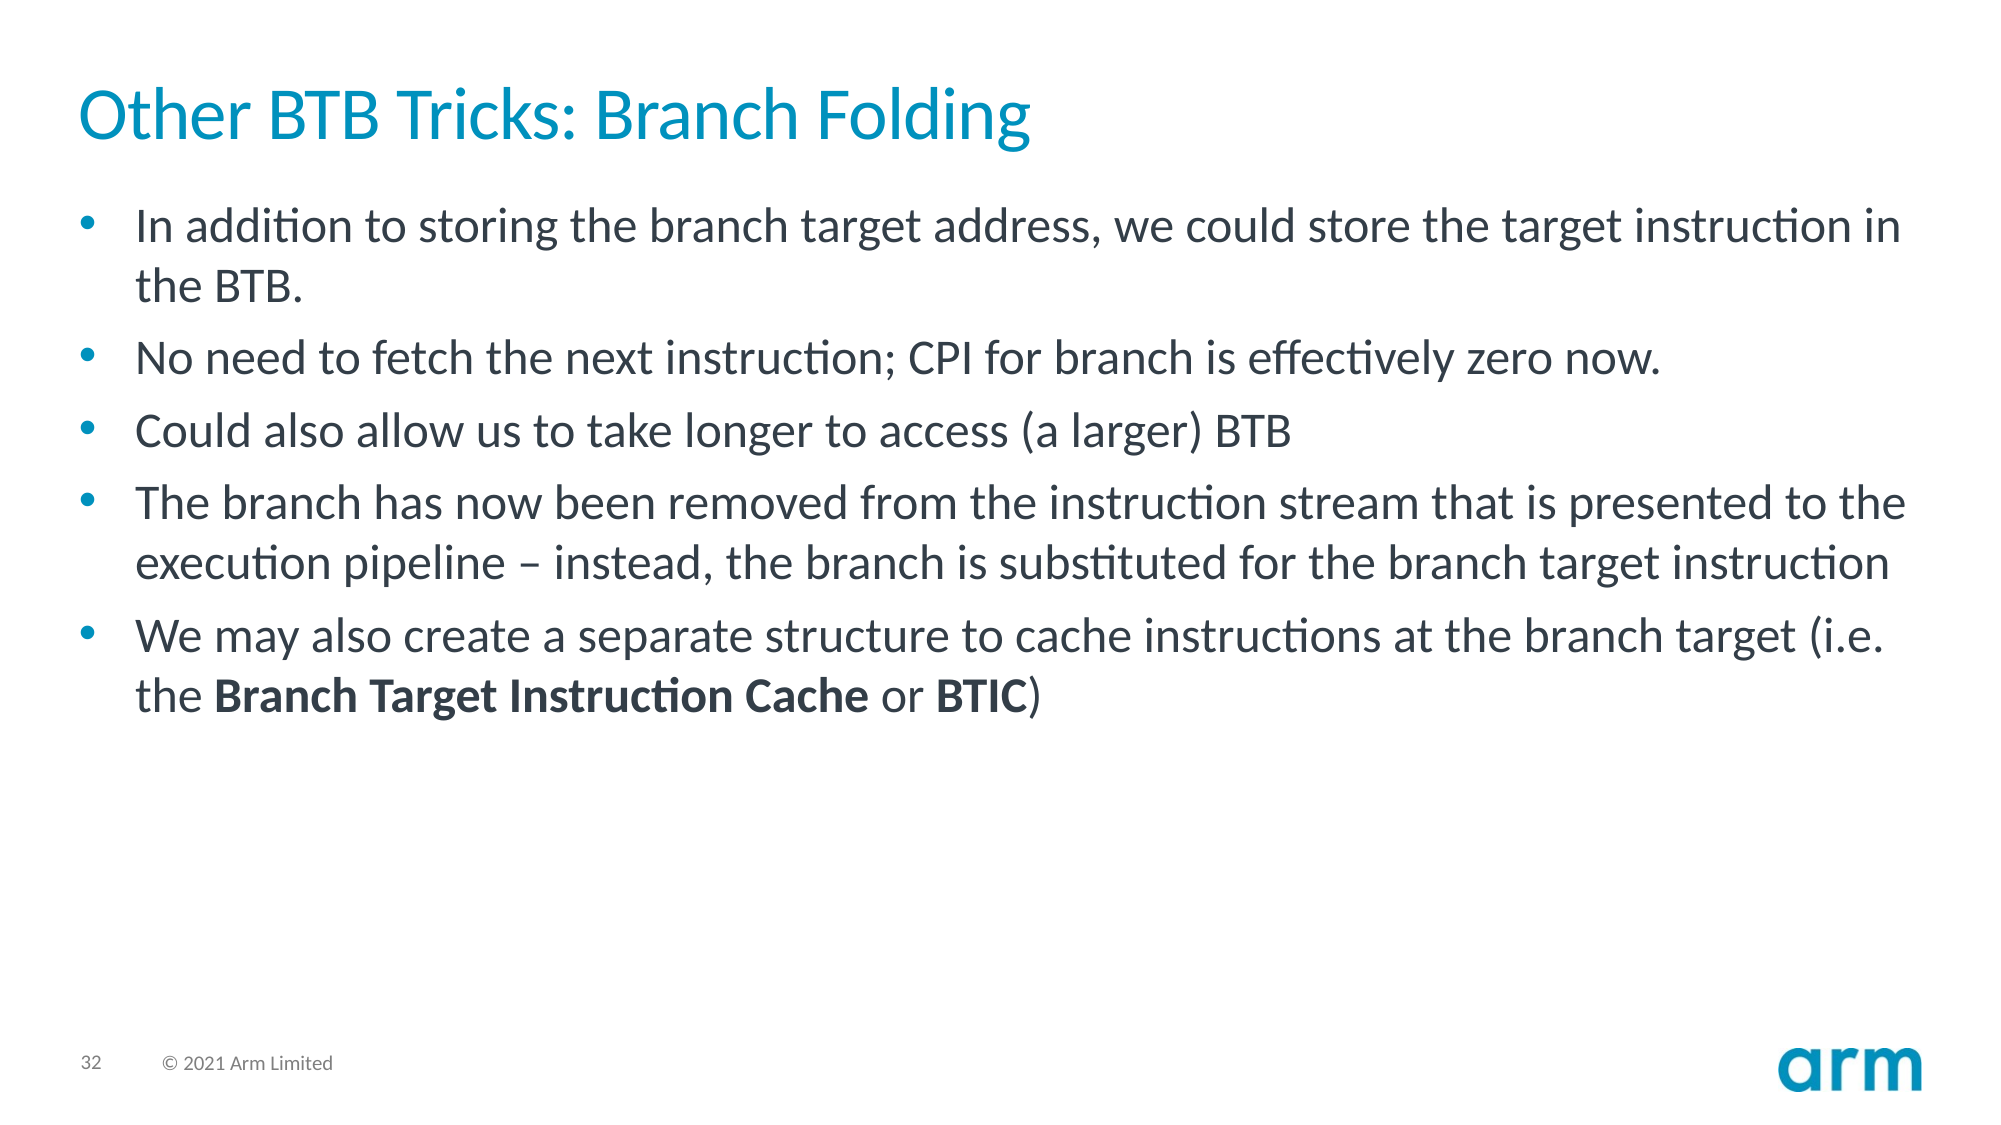

# Other BTB Tricks: Branch Folding
In addition to storing the branch target address, we could store the target instruction in the BTB.
No need to fetch the next instruction; CPI for branch is effectively zero now.
Could also allow us to take longer to access (a larger) BTB
The branch has now been removed from the instruction stream that is presented to the execution pipeline – instead, the branch is substituted for the branch target instruction
We may also create a separate structure to cache instructions at the branch target (i.e. the Branch Target Instruction Cache or BTIC)